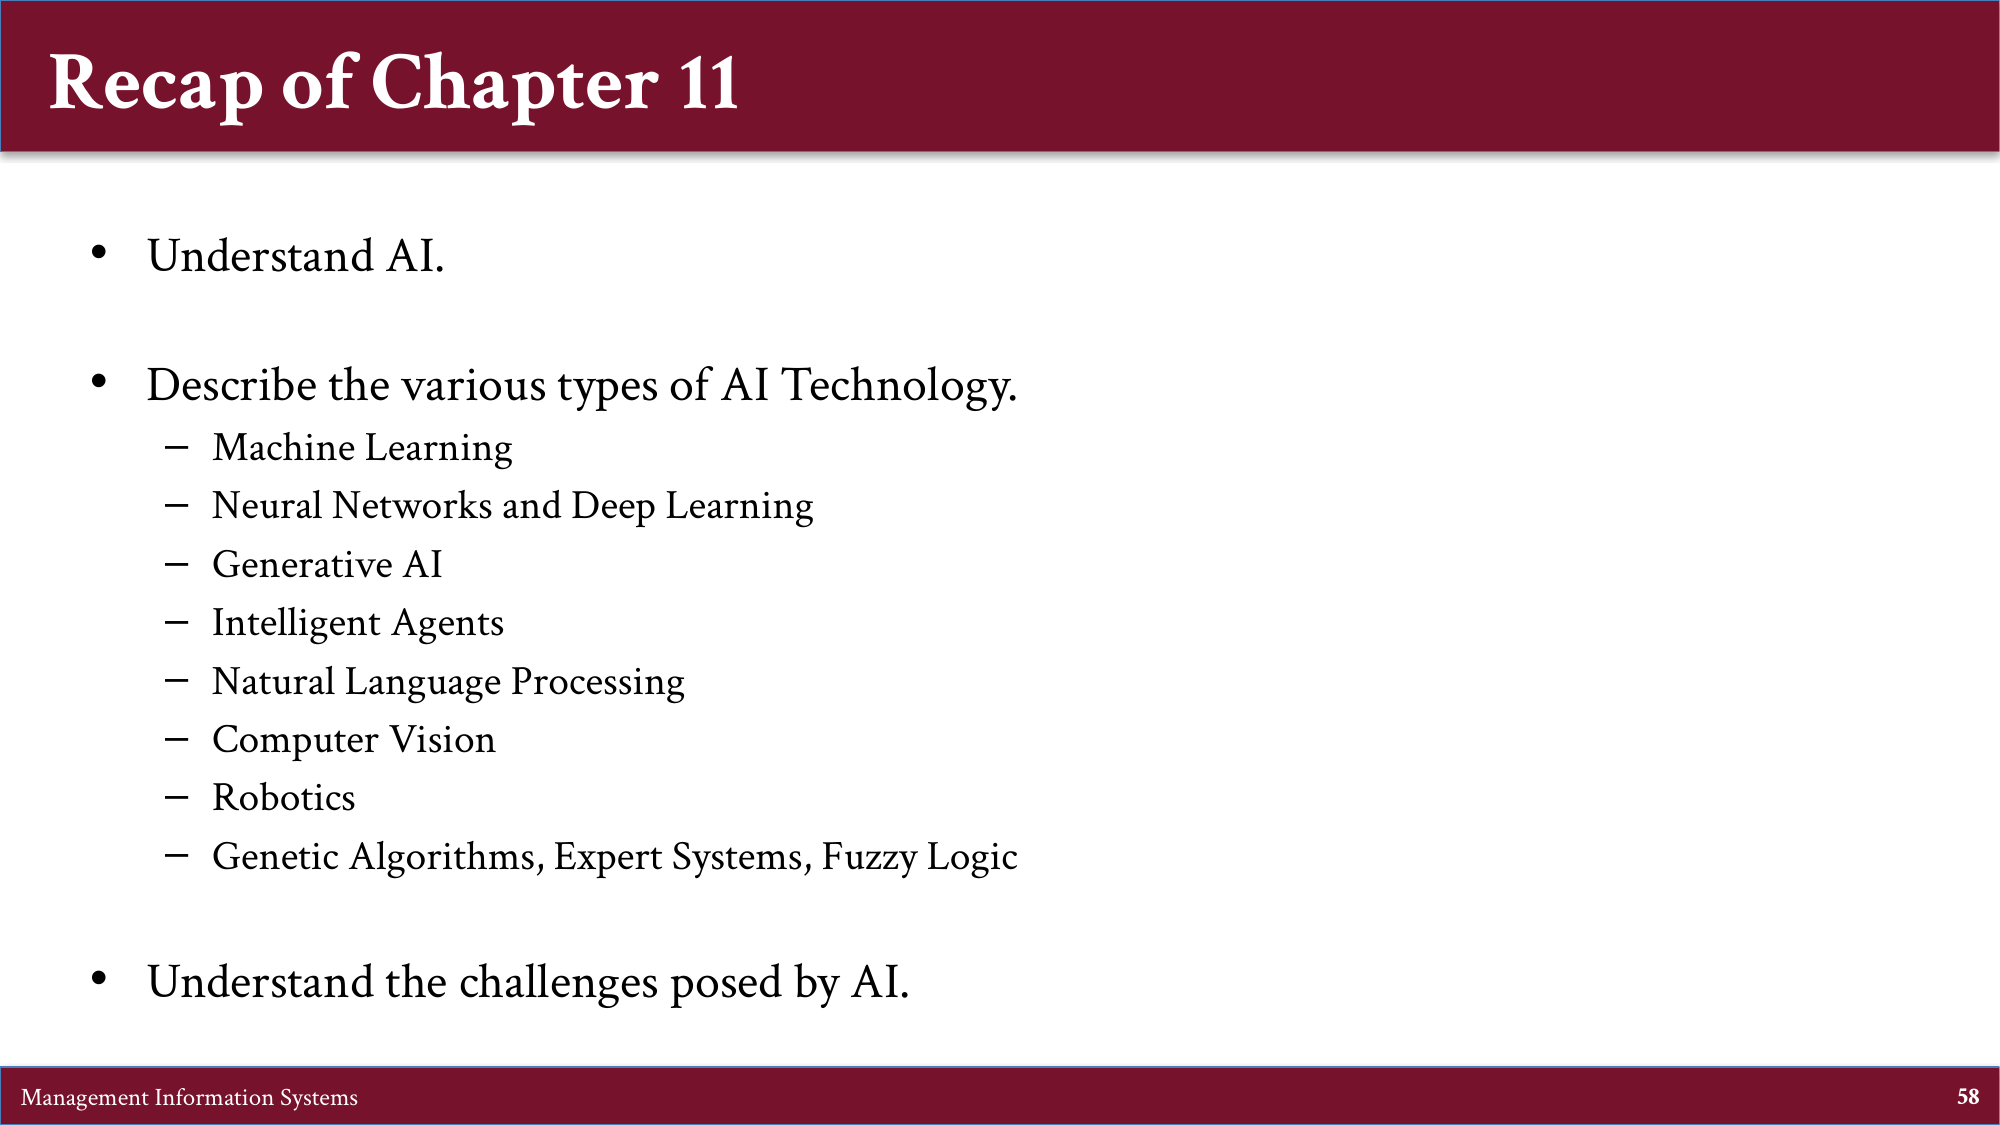

Recap of Chapter 11
Understand AI.

Describe the various types of AI Technology.
Machine Learning
Neural Networks and Deep Learning
Generative AI
Intelligent Agents
Natural Language Processing
Computer Vision
Robotics
Genetic Algorithms, Expert Systems, Fuzzy Logic

Understand the challenges posed by AI.

 Management Information Systems
58